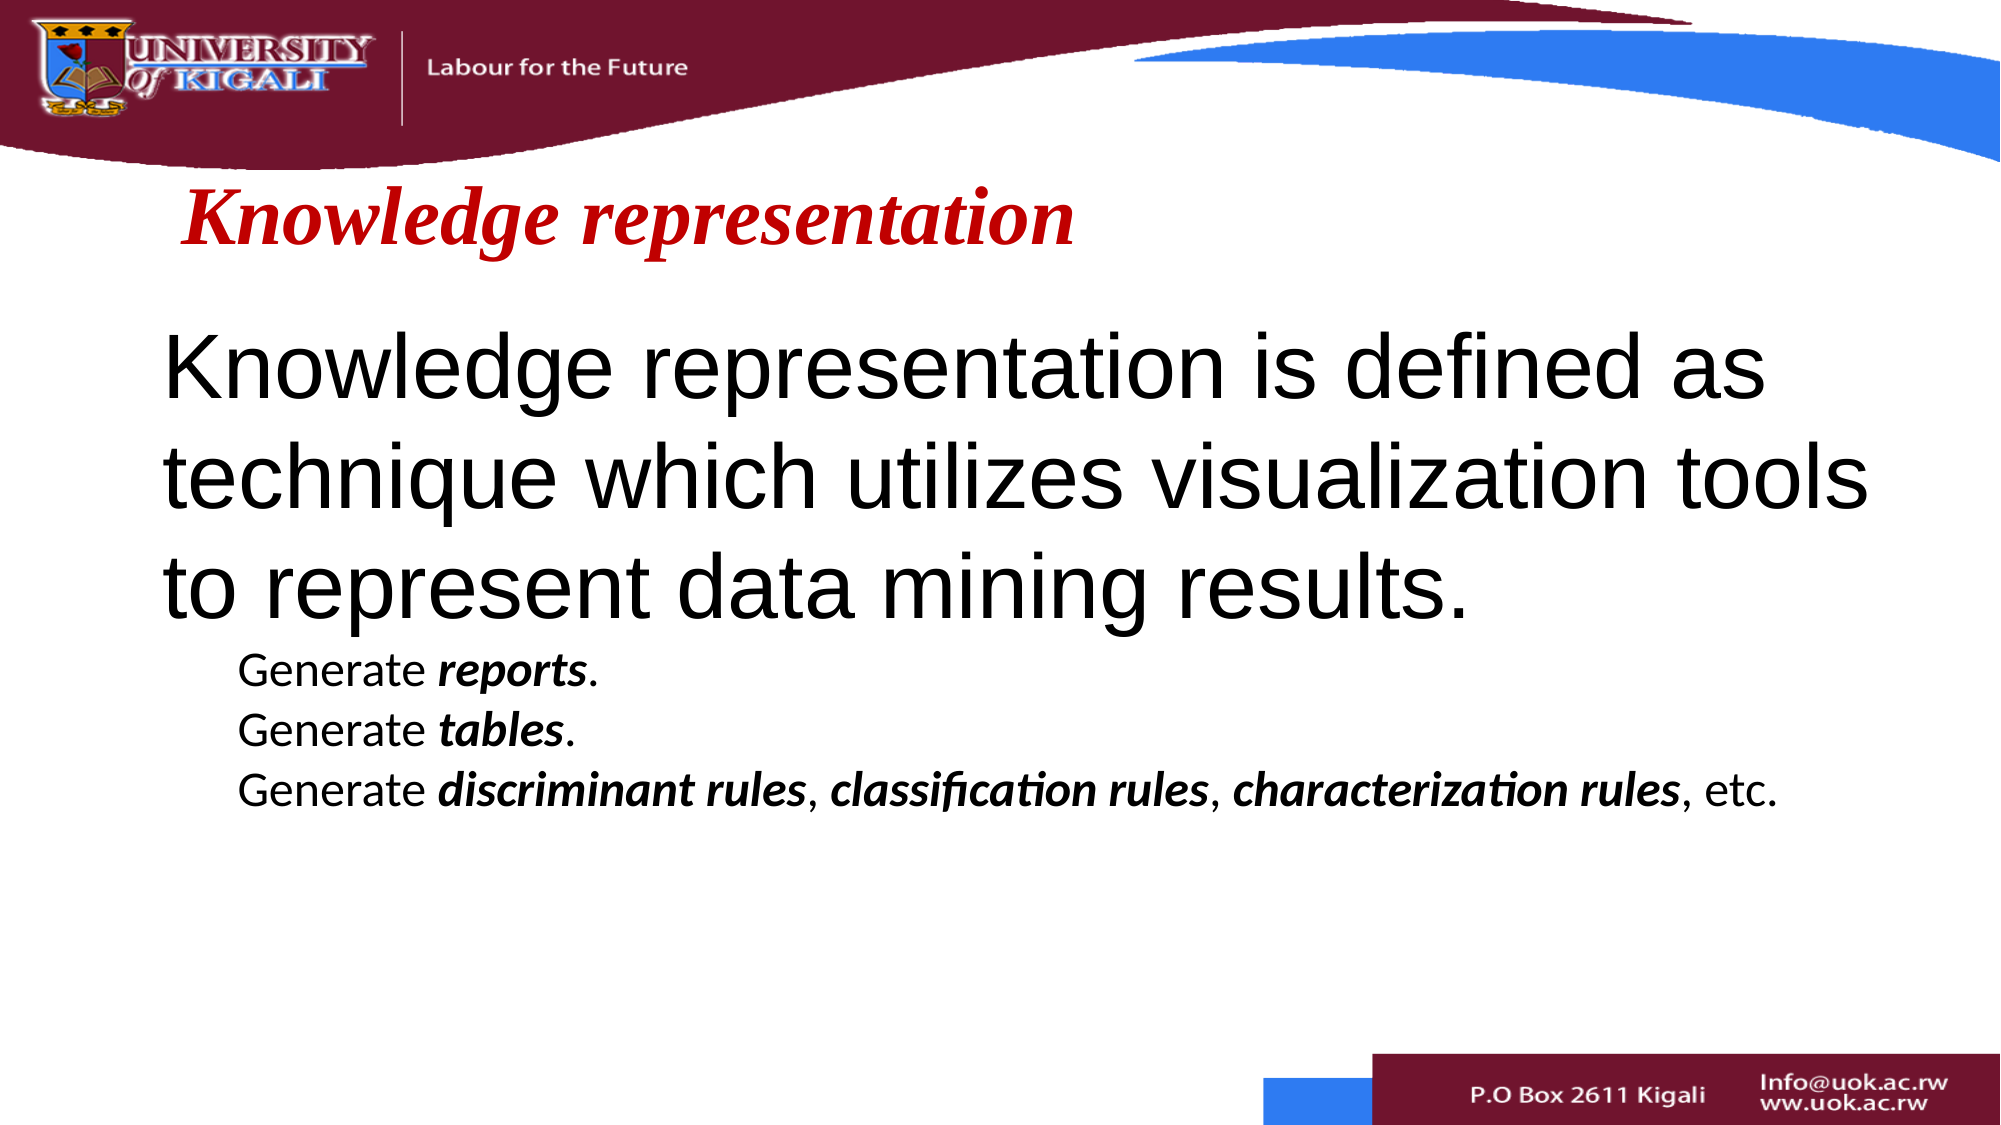

# Knowledge representation
Knowledge representation is defined as technique which utilizes visualization tools to represent data mining results.
Generate reports.
Generate tables.
Generate discriminant rules, classification rules, characterization rules, etc.